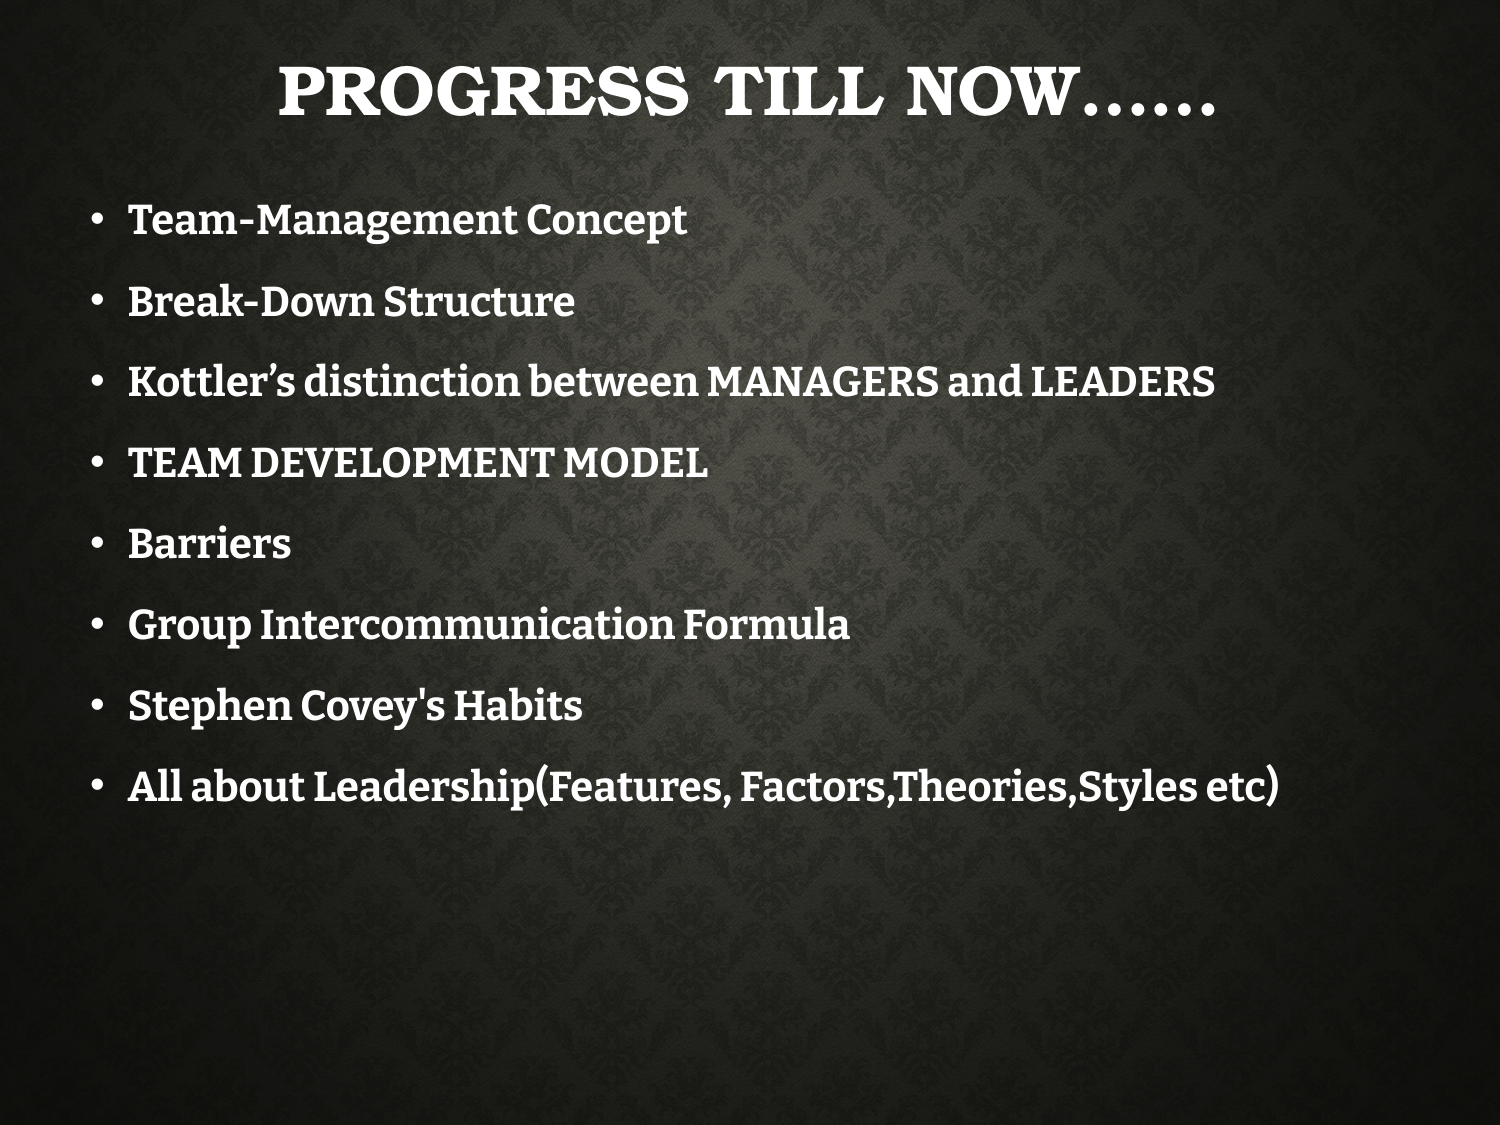

# PROGRESS TILL NOW……
Team-Management Concept
Break-Down Structure
Kottler’s distinction between MANAGERS and LEADERS
TEAM DEVELOPMENT MODEL
Barriers
Group Intercommunication Formula
Stephen Covey's Habits
All about Leadership(Features, Factors,Theories,Styles etc)